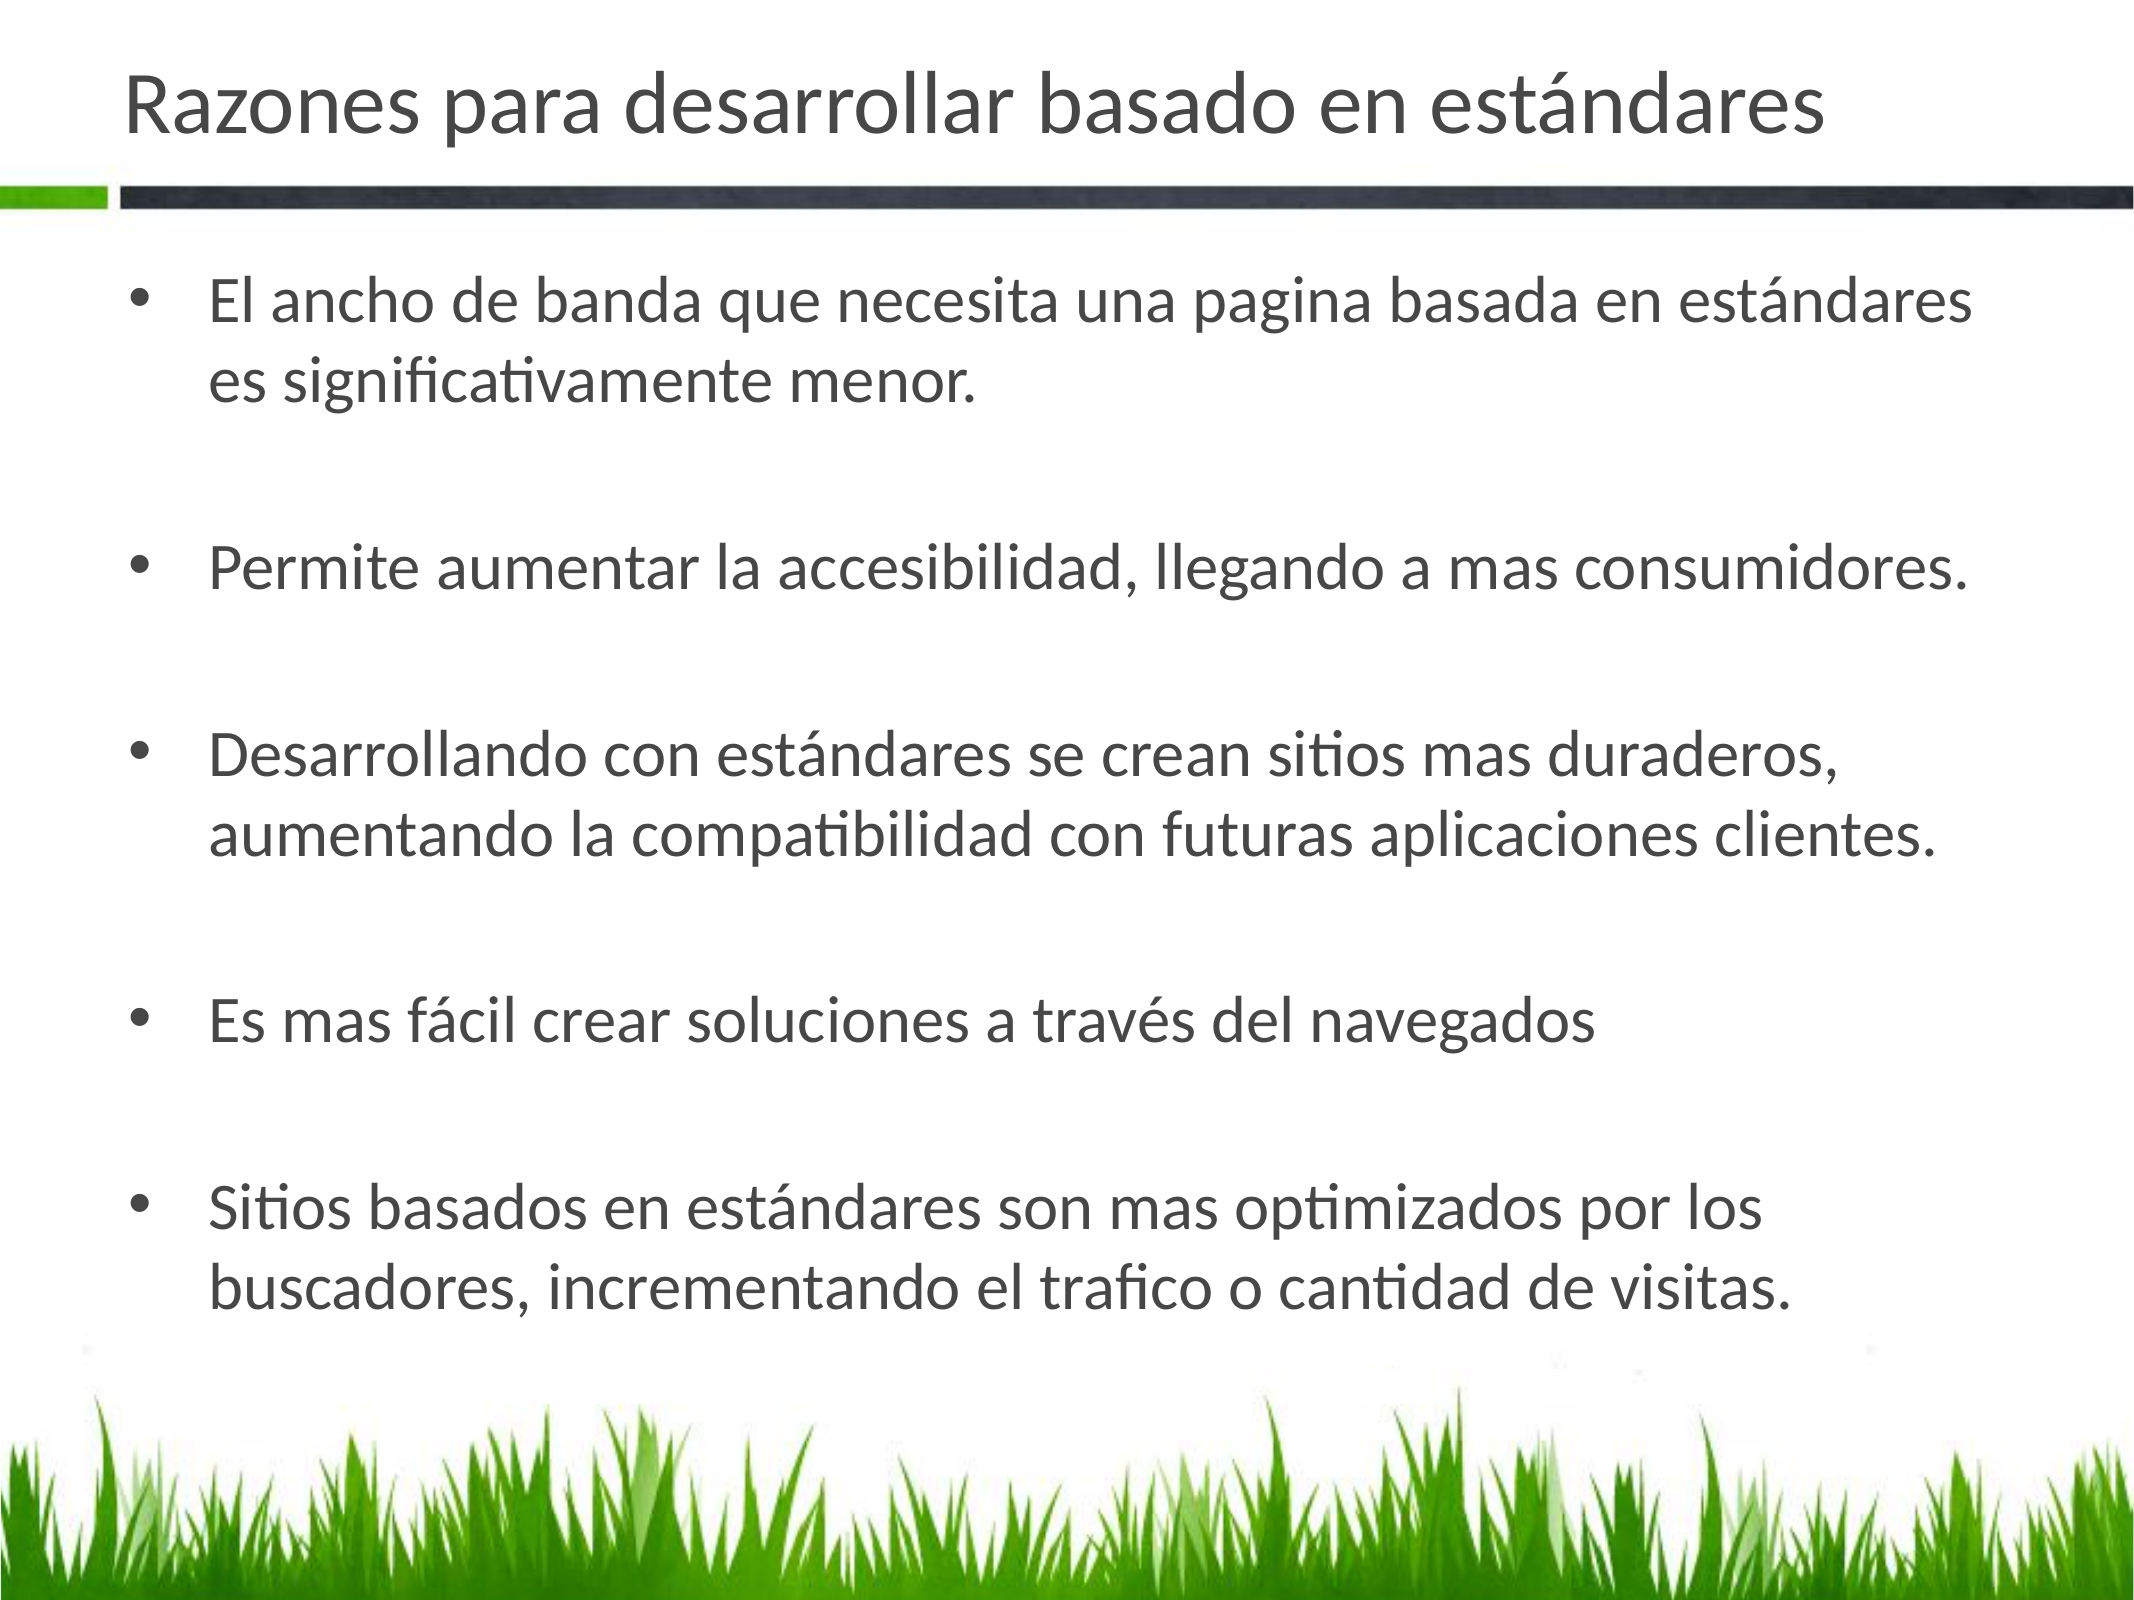

# Razones para desarrollar basado en estándares
El ancho de banda que necesita una pagina basada en estándares es significativamente menor.

Permite aumentar la accesibilidad, llegando a mas consumidores.

Desarrollando con estándares se crean sitios mas duraderos, aumentando la compatibilidad con futuras aplicaciones clientes.

Es mas fácil crear soluciones a través del navegados

Sitios basados en estándares son mas optimizados por los buscadores, incrementando el trafico o cantidad de visitas.